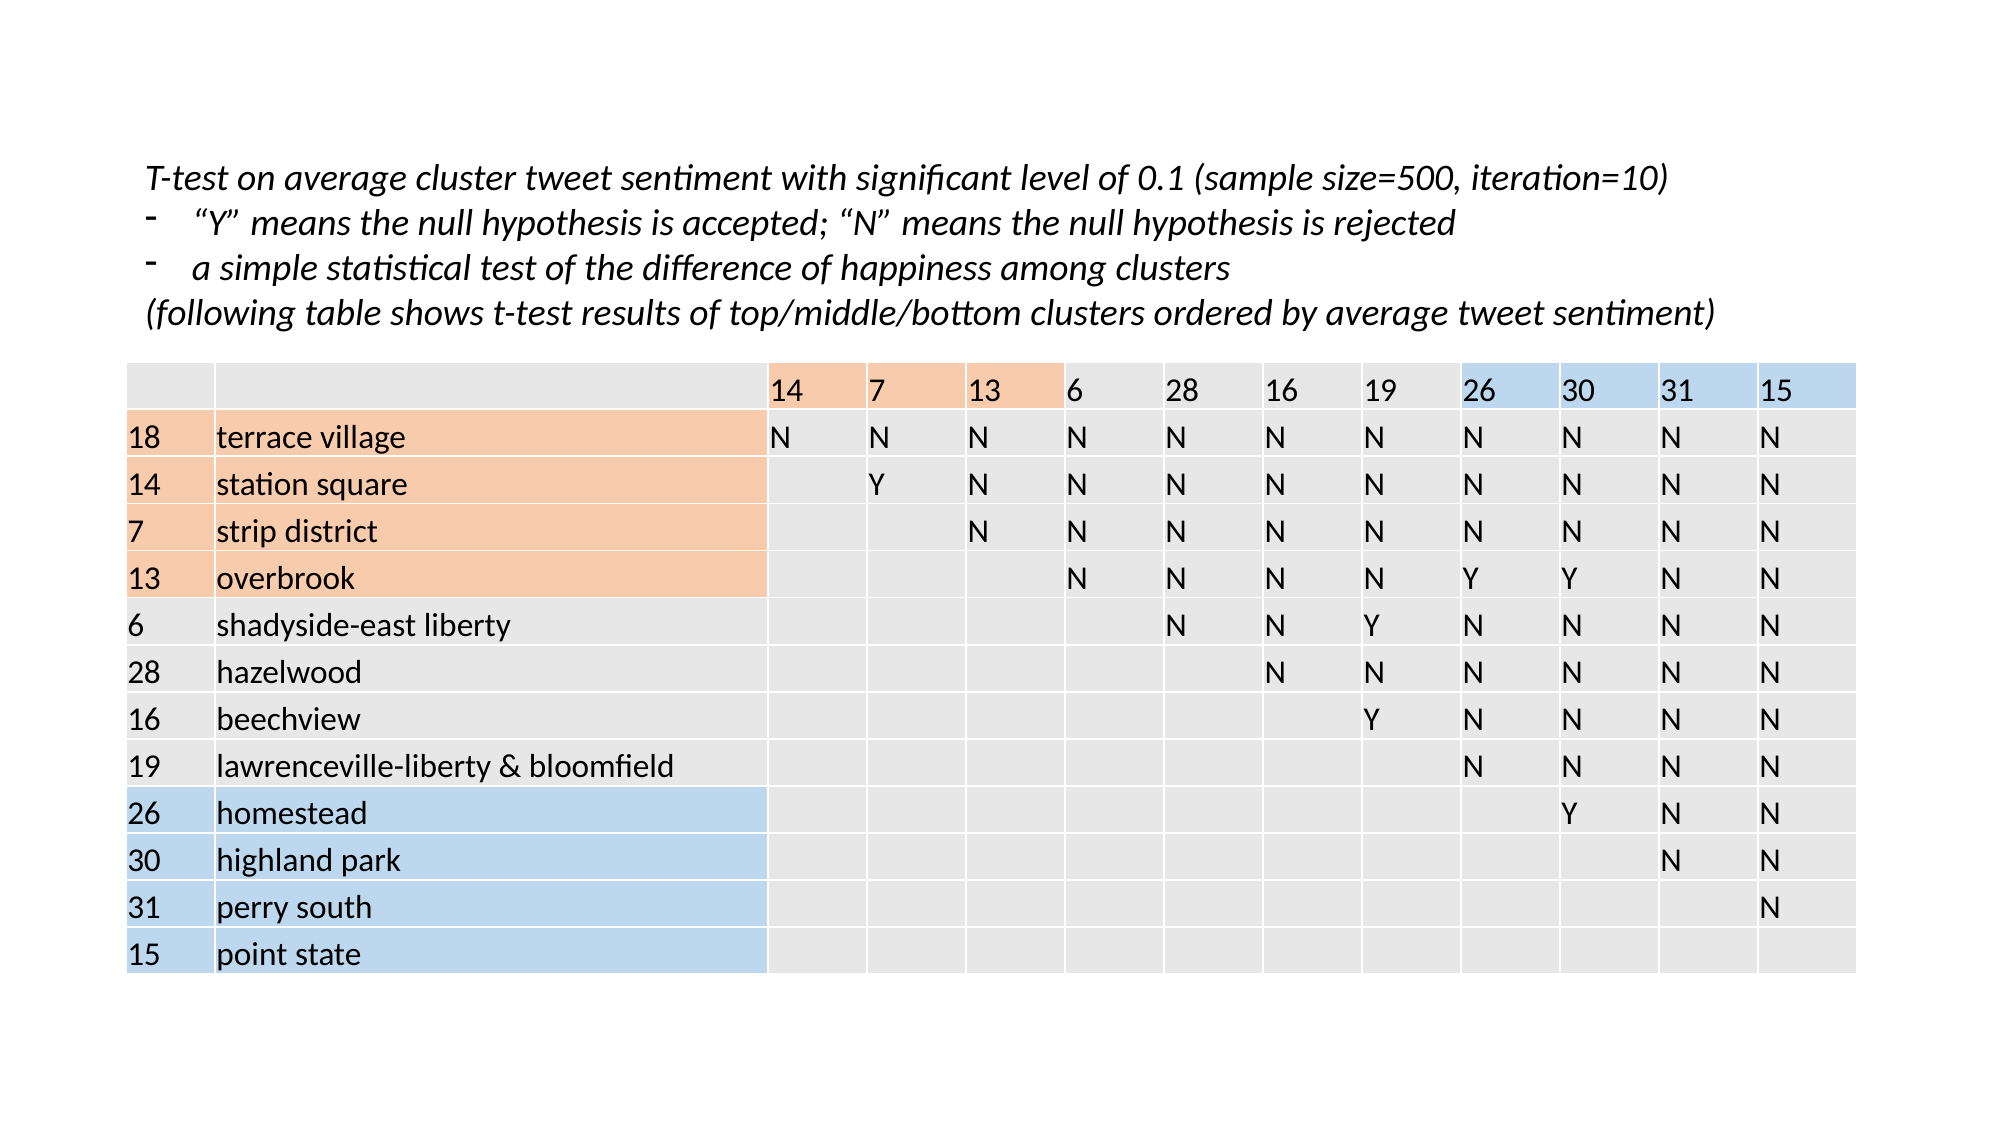

T-test on average cluster tweet sentiment with significant level of 0.1 (sample size=500, iteration=10)
“Y” means the null hypothesis is accepted; “N” means the null hypothesis is rejected
a simple statistical test of the difference of happiness among clusters
(following table shows t-test results of top/middle/bottom clusters ordered by average tweet sentiment)
|  |  | 14 | 7 | 13 | 6 | 28 | 16 | 19 | 26 | 30 | 31 | 15 |
| --- | --- | --- | --- | --- | --- | --- | --- | --- | --- | --- | --- | --- |
| 18 | terrace village | N | N | N | N | N | N | N | N | N | N | N |
| 14 | station square |  | Y | N | N | N | N | N | N | N | N | N |
| 7 | strip district |  |  | N | N | N | N | N | N | N | N | N |
| 13 | overbrook |  |  |  | N | N | N | N | Y | Y | N | N |
| 6 | shadyside-east liberty |  |  |  |  | N | N | Y | N | N | N | N |
| 28 | hazelwood |  |  |  |  |  | N | N | N | N | N | N |
| 16 | beechview |  |  |  |  |  |  | Y | N | N | N | N |
| 19 | lawrenceville-liberty & bloomfield |  |  |  |  |  |  |  | N | N | N | N |
| 26 | homestead |  |  |  |  |  |  |  |  | Y | N | N |
| 30 | highland park |  |  |  |  |  |  |  |  |  | N | N |
| 31 | perry south |  |  |  |  |  |  |  |  |  |  | N |
| 15 | point state |  |  |  |  |  |  |  |  |  |  |  |